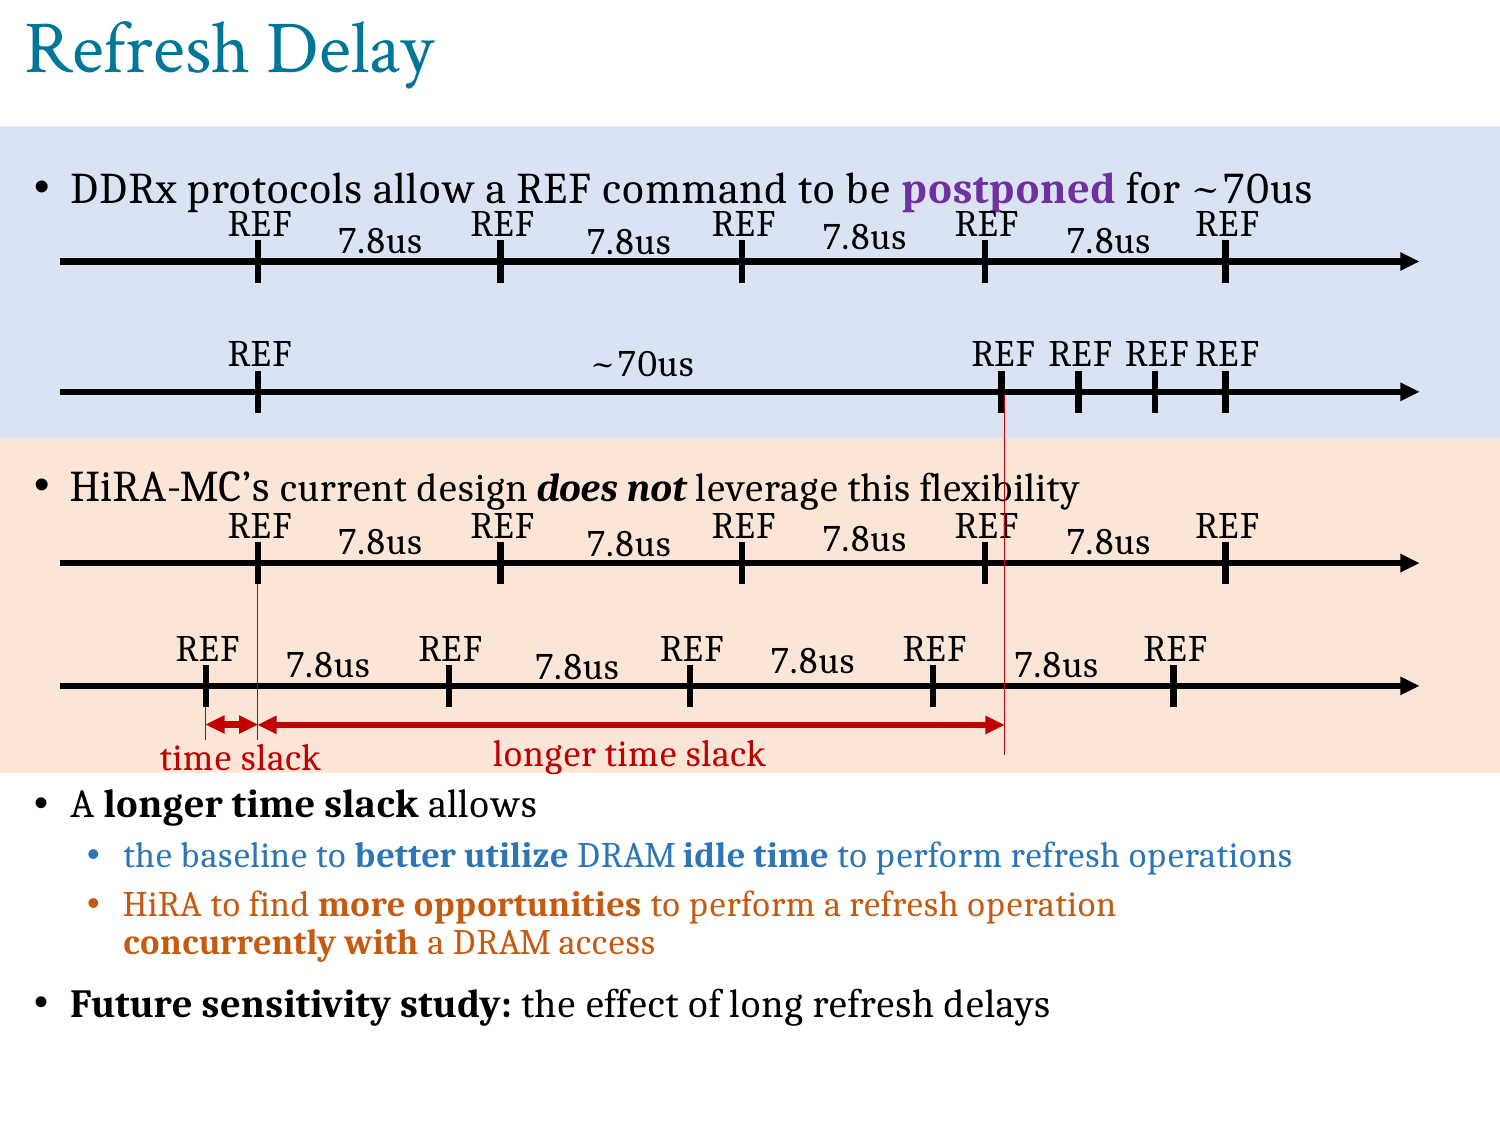

# Refresh Delay

DDRx protocols allow a REF command to be postponed for ~70us

HiRA-MC’s current design does not leverage this flexibility

A longer time slack allows
the baseline to better utilize DRAM idle time to perform refresh operations
HiRA to find more opportunities to perform a refresh operation
concurrently with a DRAM access
Future sensitivity study: the effect of long refresh delays

REF
REF
REF
REF
REF
7.8us
7.8us
7.8us
7.8us
REF
REF
REF
REF
REF
~70us

REF
REF
REF
REF
REF
7.8us
7.8us
7.8us
7.8us
REF
REF
REF
REF
REF
7.8us
7.8us
7.8us
7.8us
time slack
longer time slack